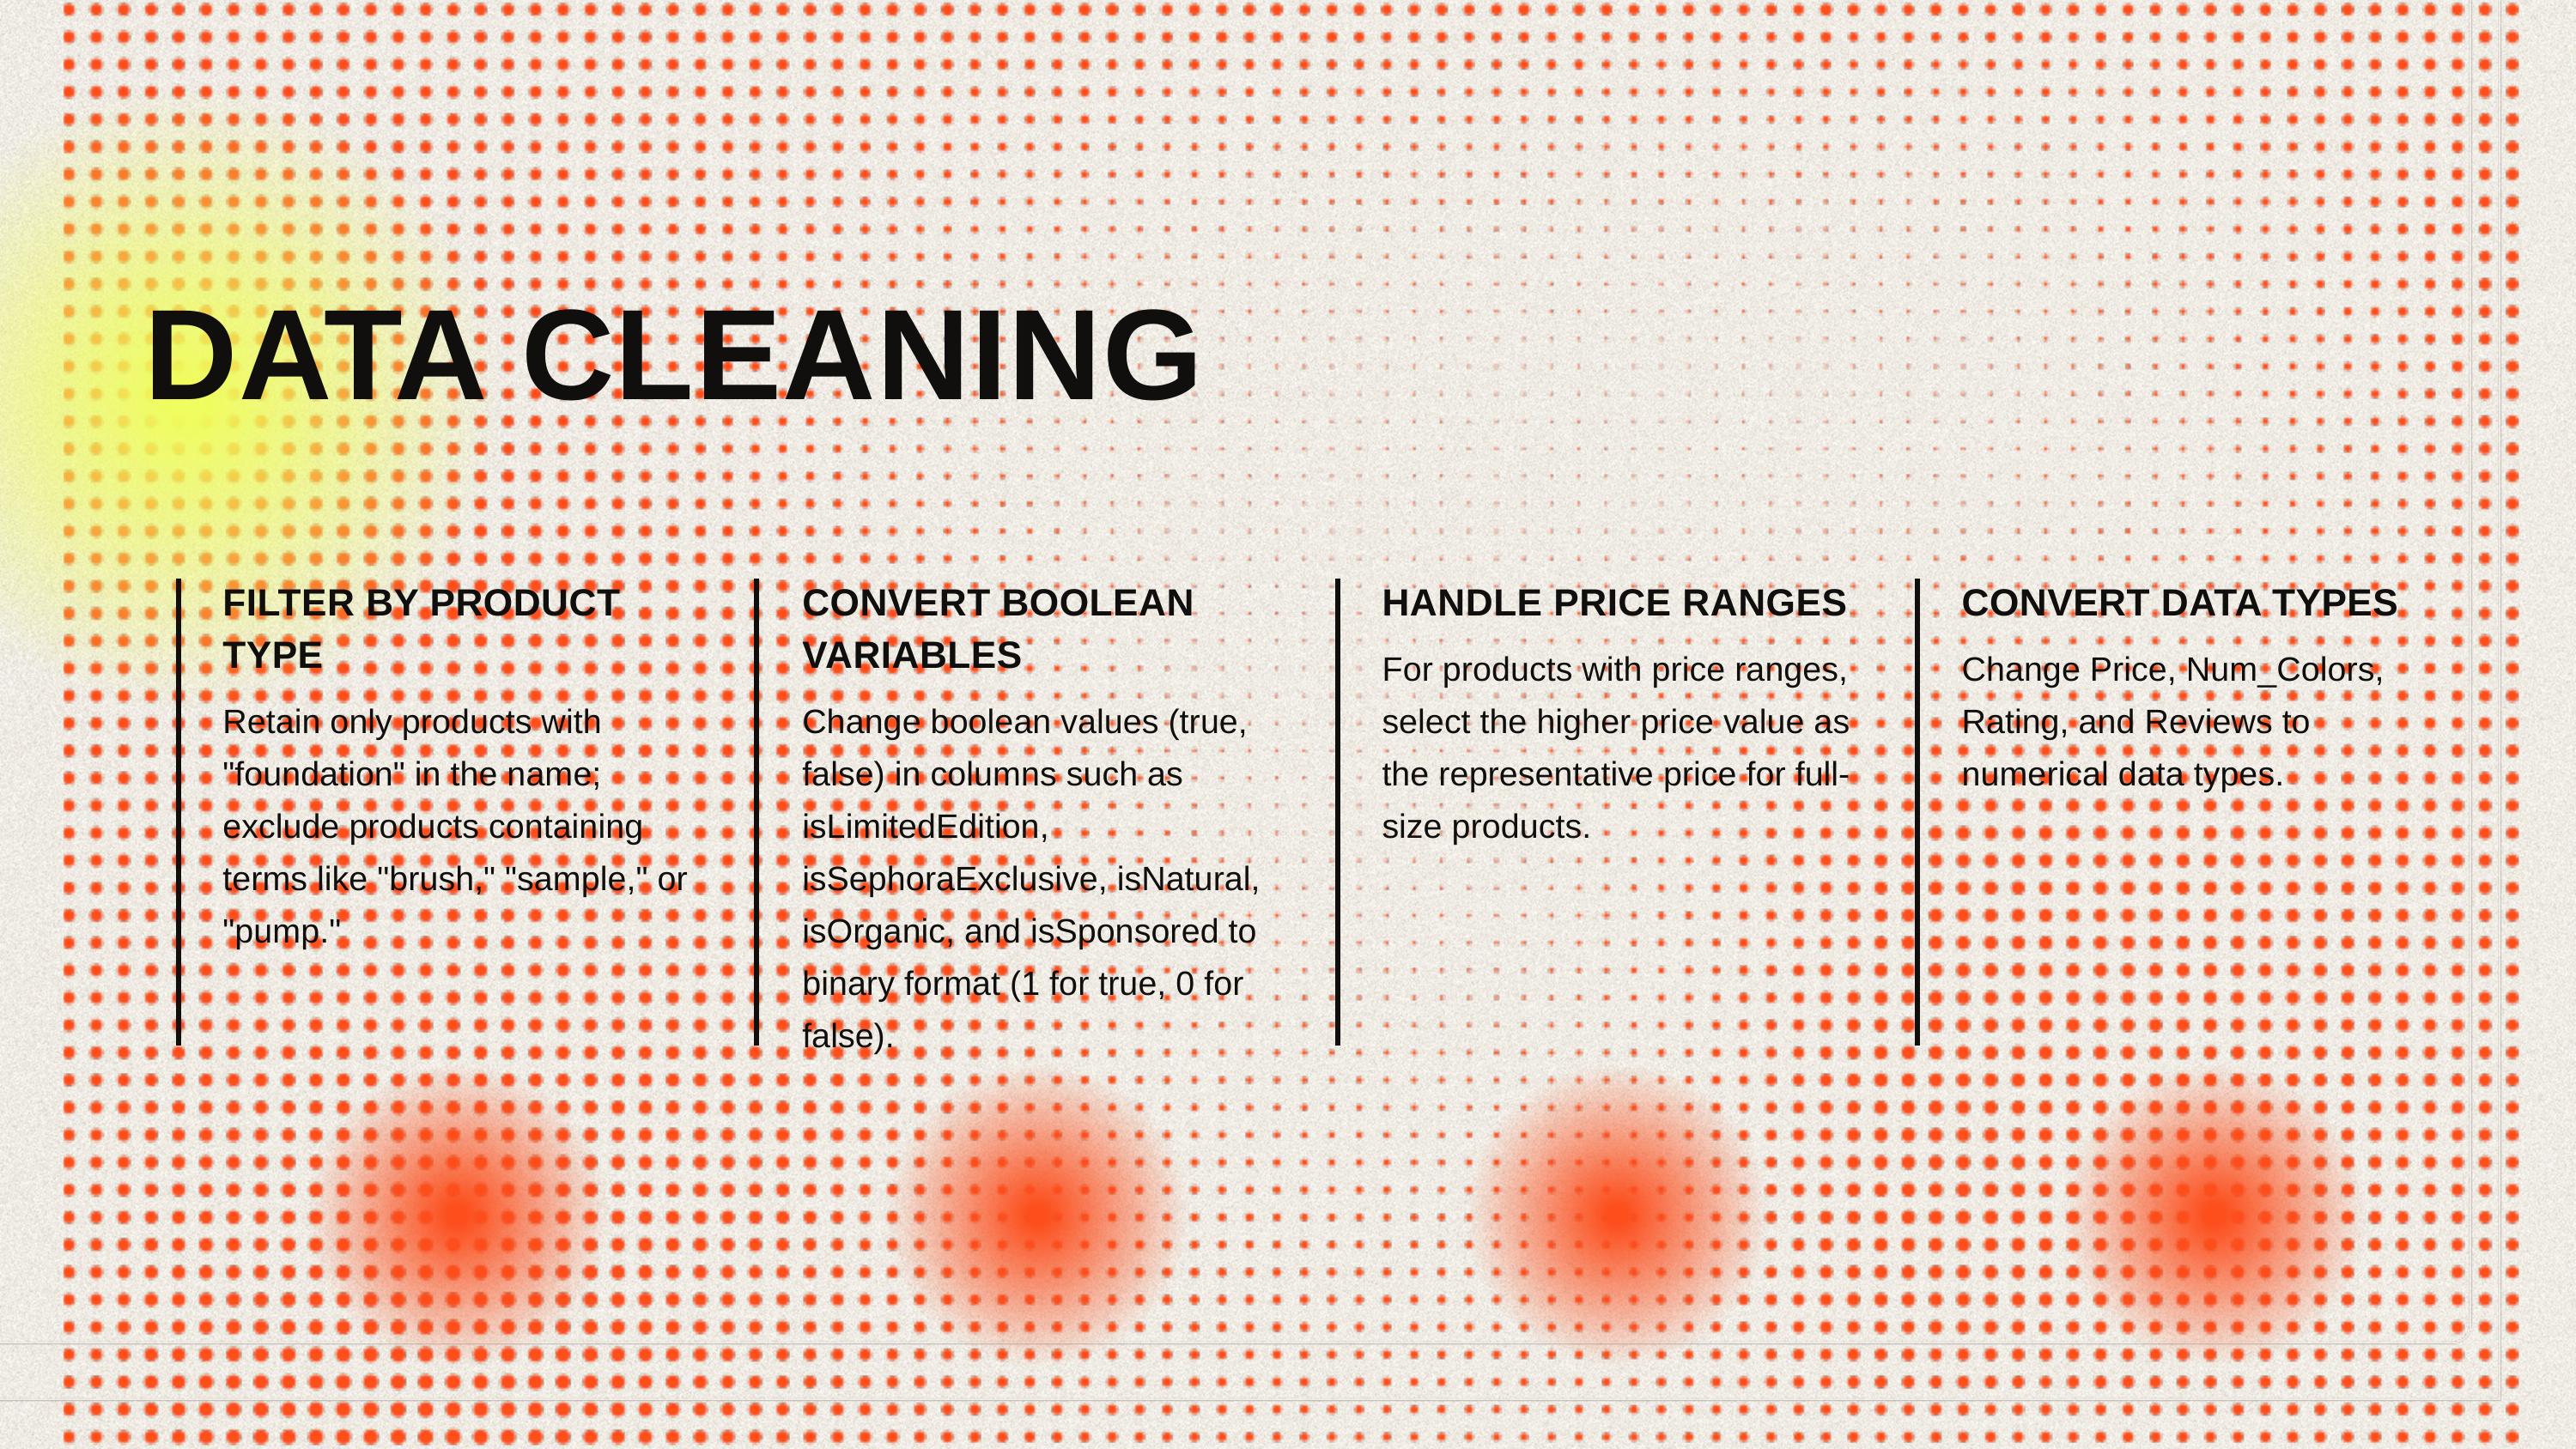

DATA CLEANING
FILTER BY PRODUCT TYPE
CONVERT BOOLEAN VARIABLES
HANDLE PRICE RANGES
CONVERT DATA TYPES

Change Price, Num_Colors, Rating, and Reviews to numerical data types.
For products with price ranges, select the higher price value as the representative price for full-size products.
Retain only products with "foundation" in the name; exclude products containing terms like "brush," "sample," or "pump."
Change boolean values (true, false) in columns such as isLimitedEdition, isSephoraExclusive, isNatural, isOrganic, and isSponsored to binary format (1 for true, 0 for false).